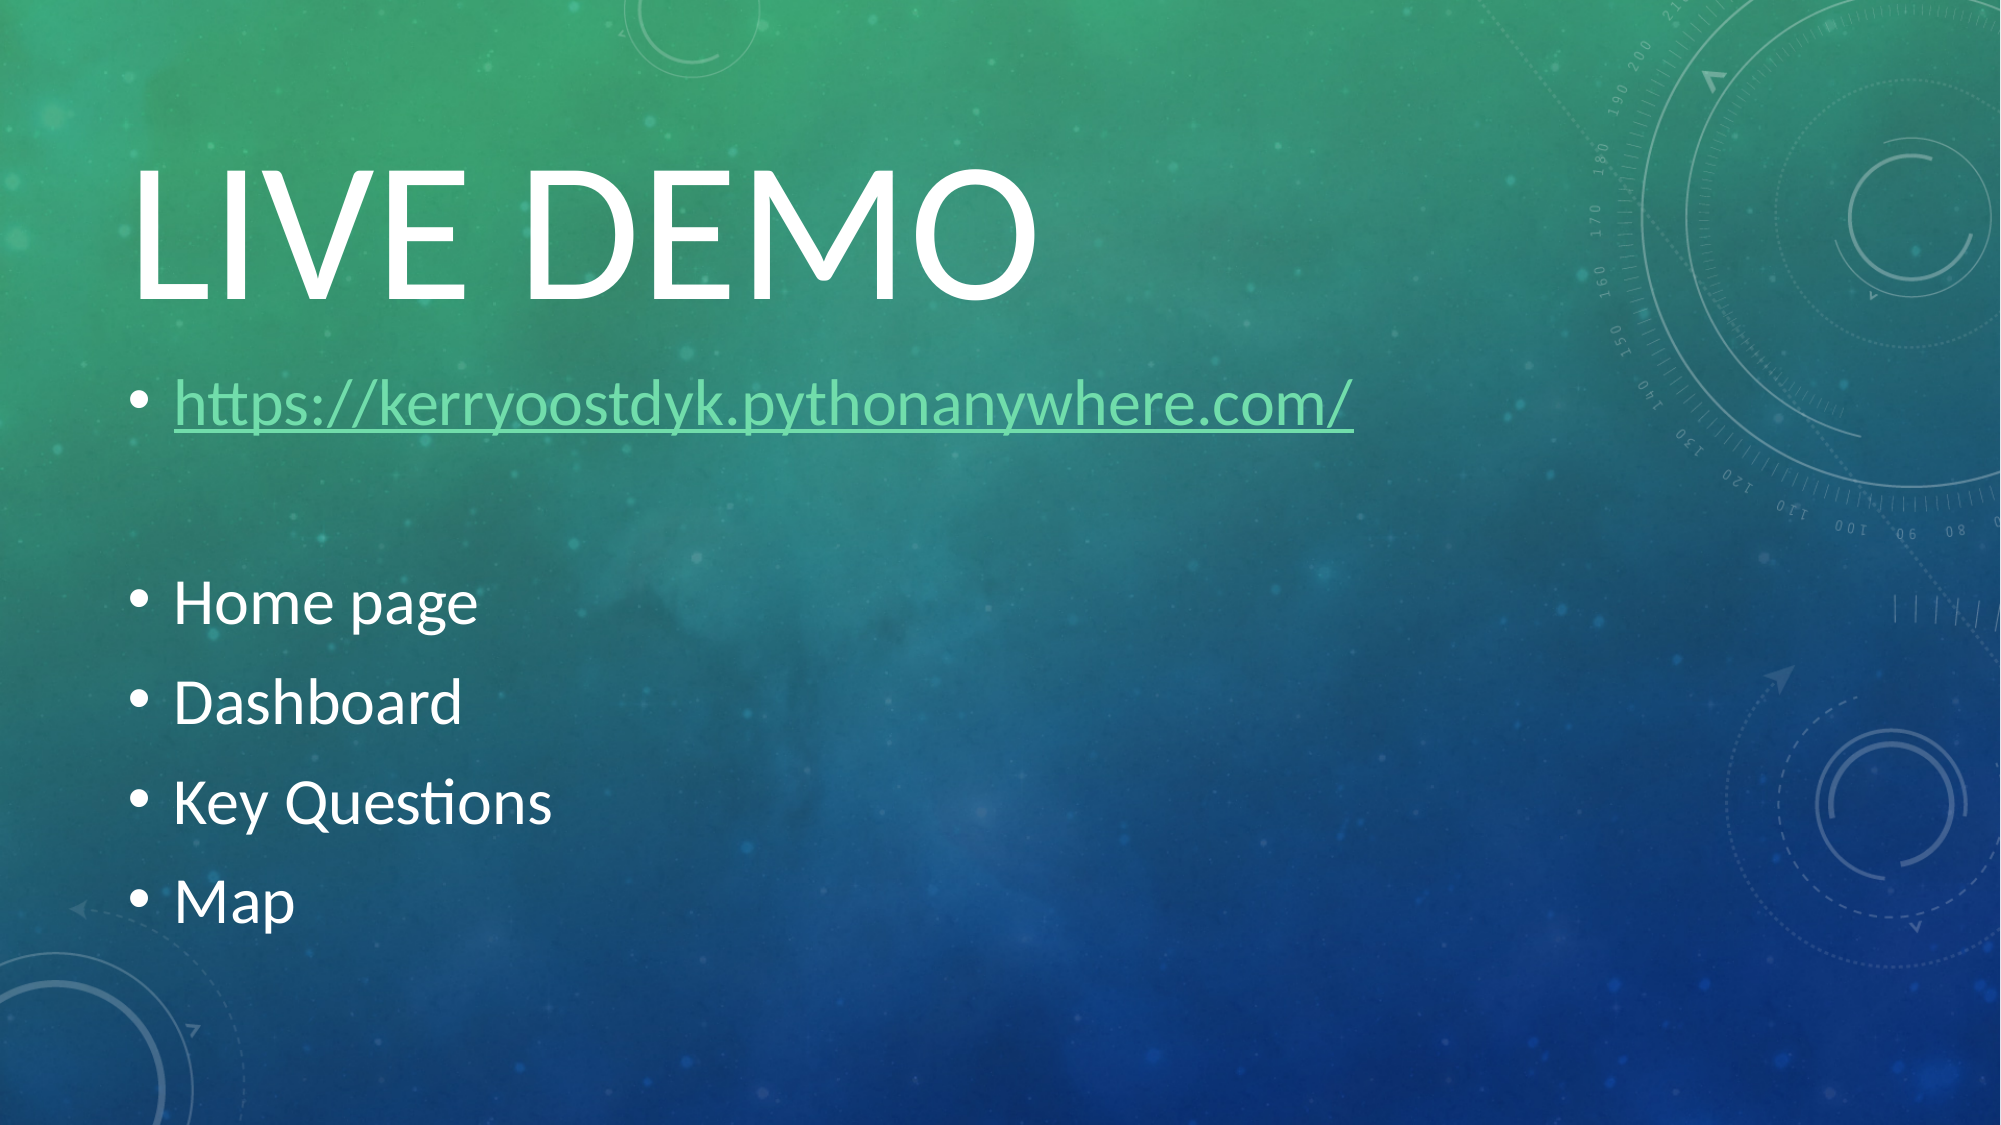

# LIVE DEMO
https://kerryoostdyk.pythonanywhere.com/

Home page
Dashboard
Key Questions
Map